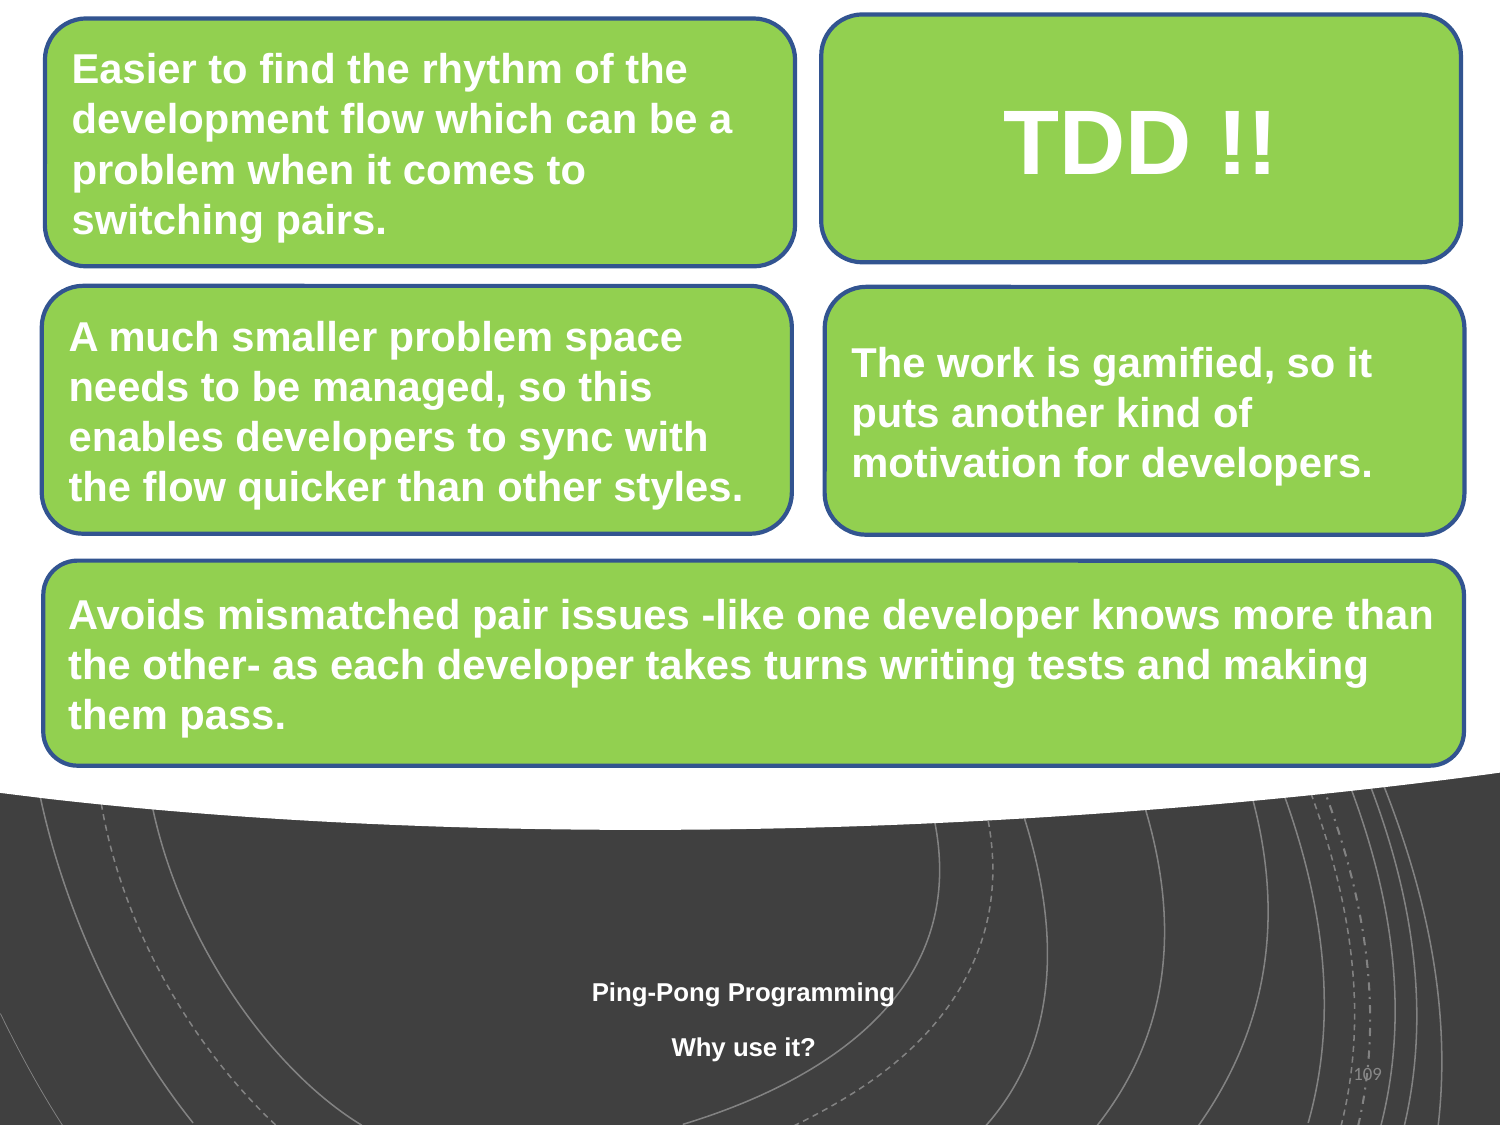

TDD !!
Easier to find the rhythm of the development flow which can be a problem when it comes to switching pairs.
A much smaller problem space needs to be managed, so this enables developers to sync with the flow quicker than other styles.
The work is gamified, so it puts another kind of motivation for developers.
Avoids mismatched pair issues -like one developer knows more than the other- as each developer takes turns writing tests and making them pass.
# Ping-Pong Programming Why use it?
109